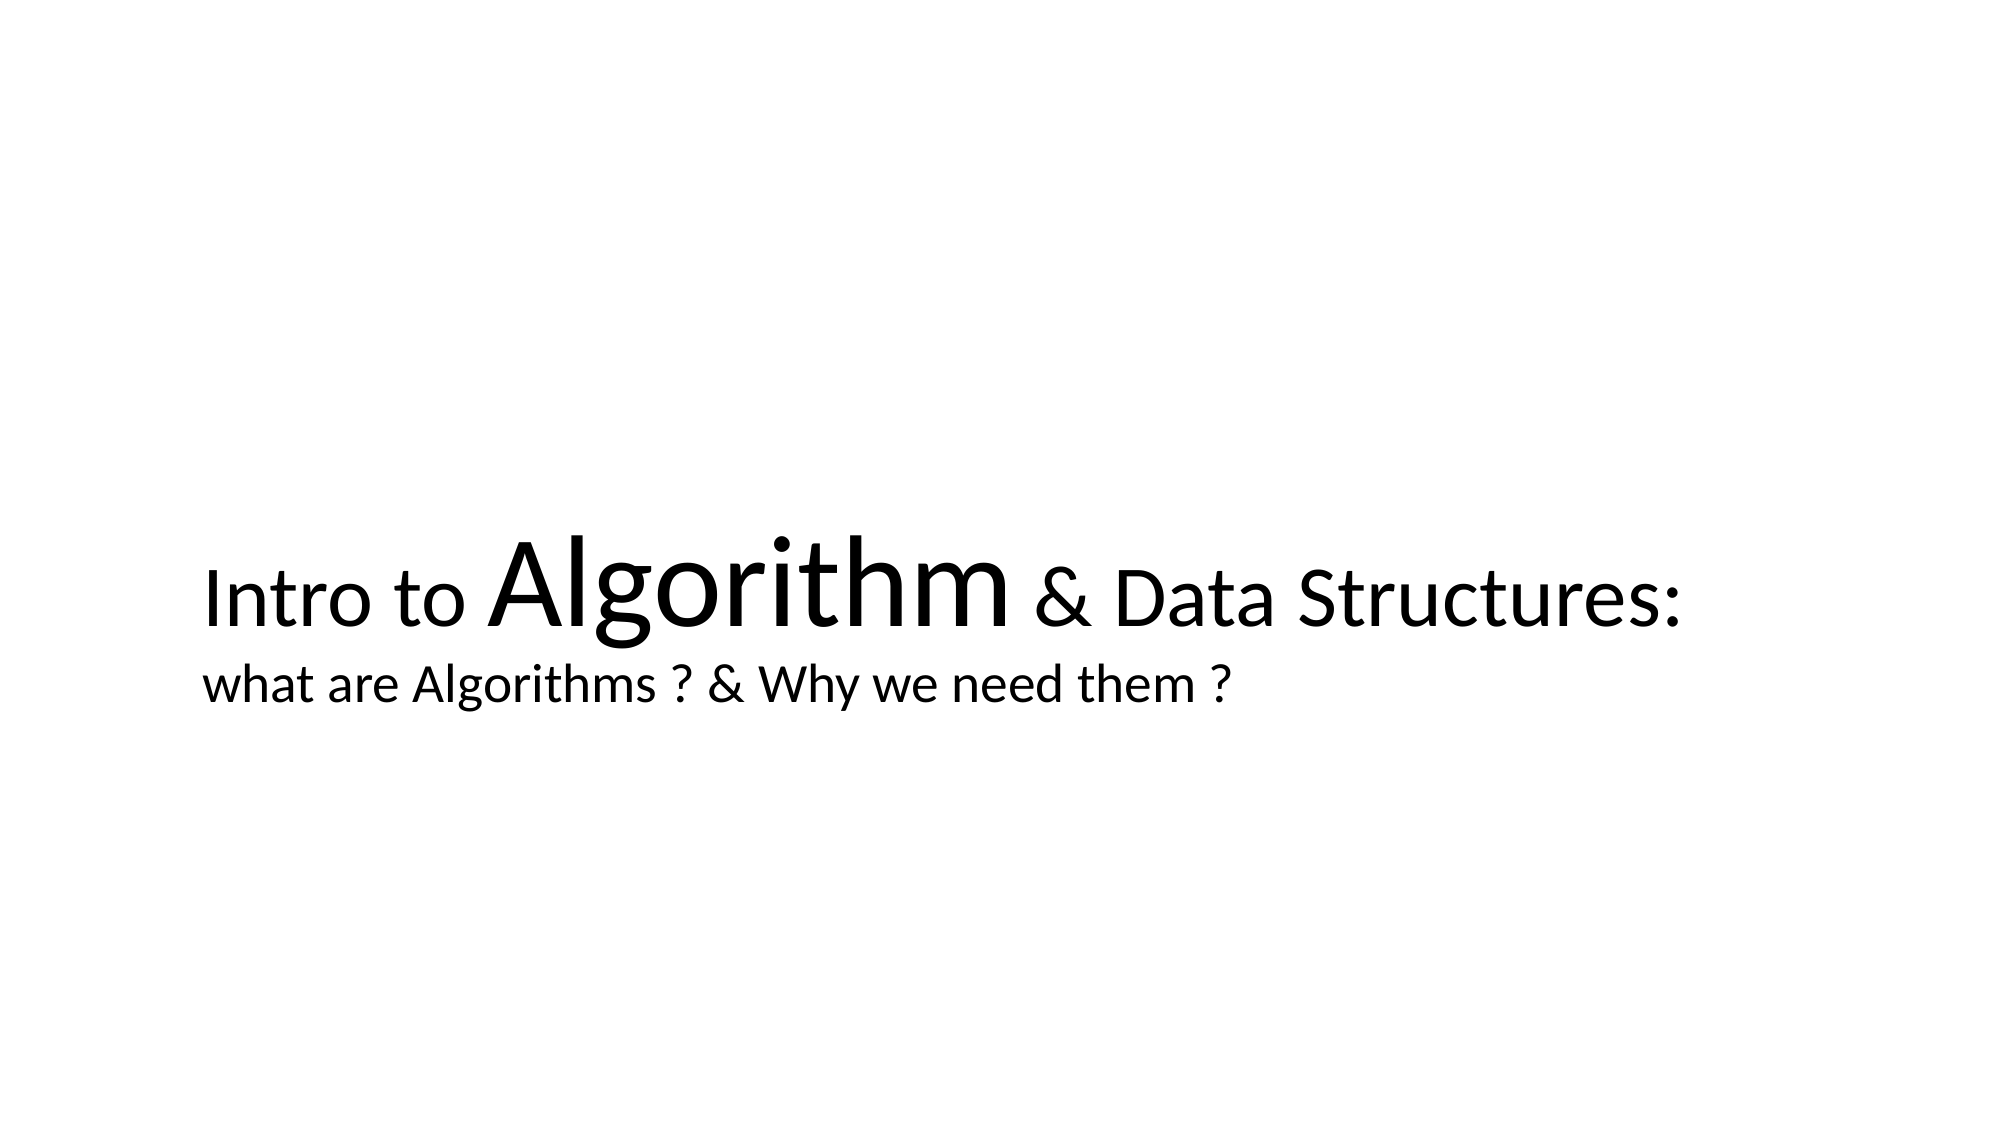

# Intro to Algorithm & Data Structures: what are Algorithms ? & Why we need them ?